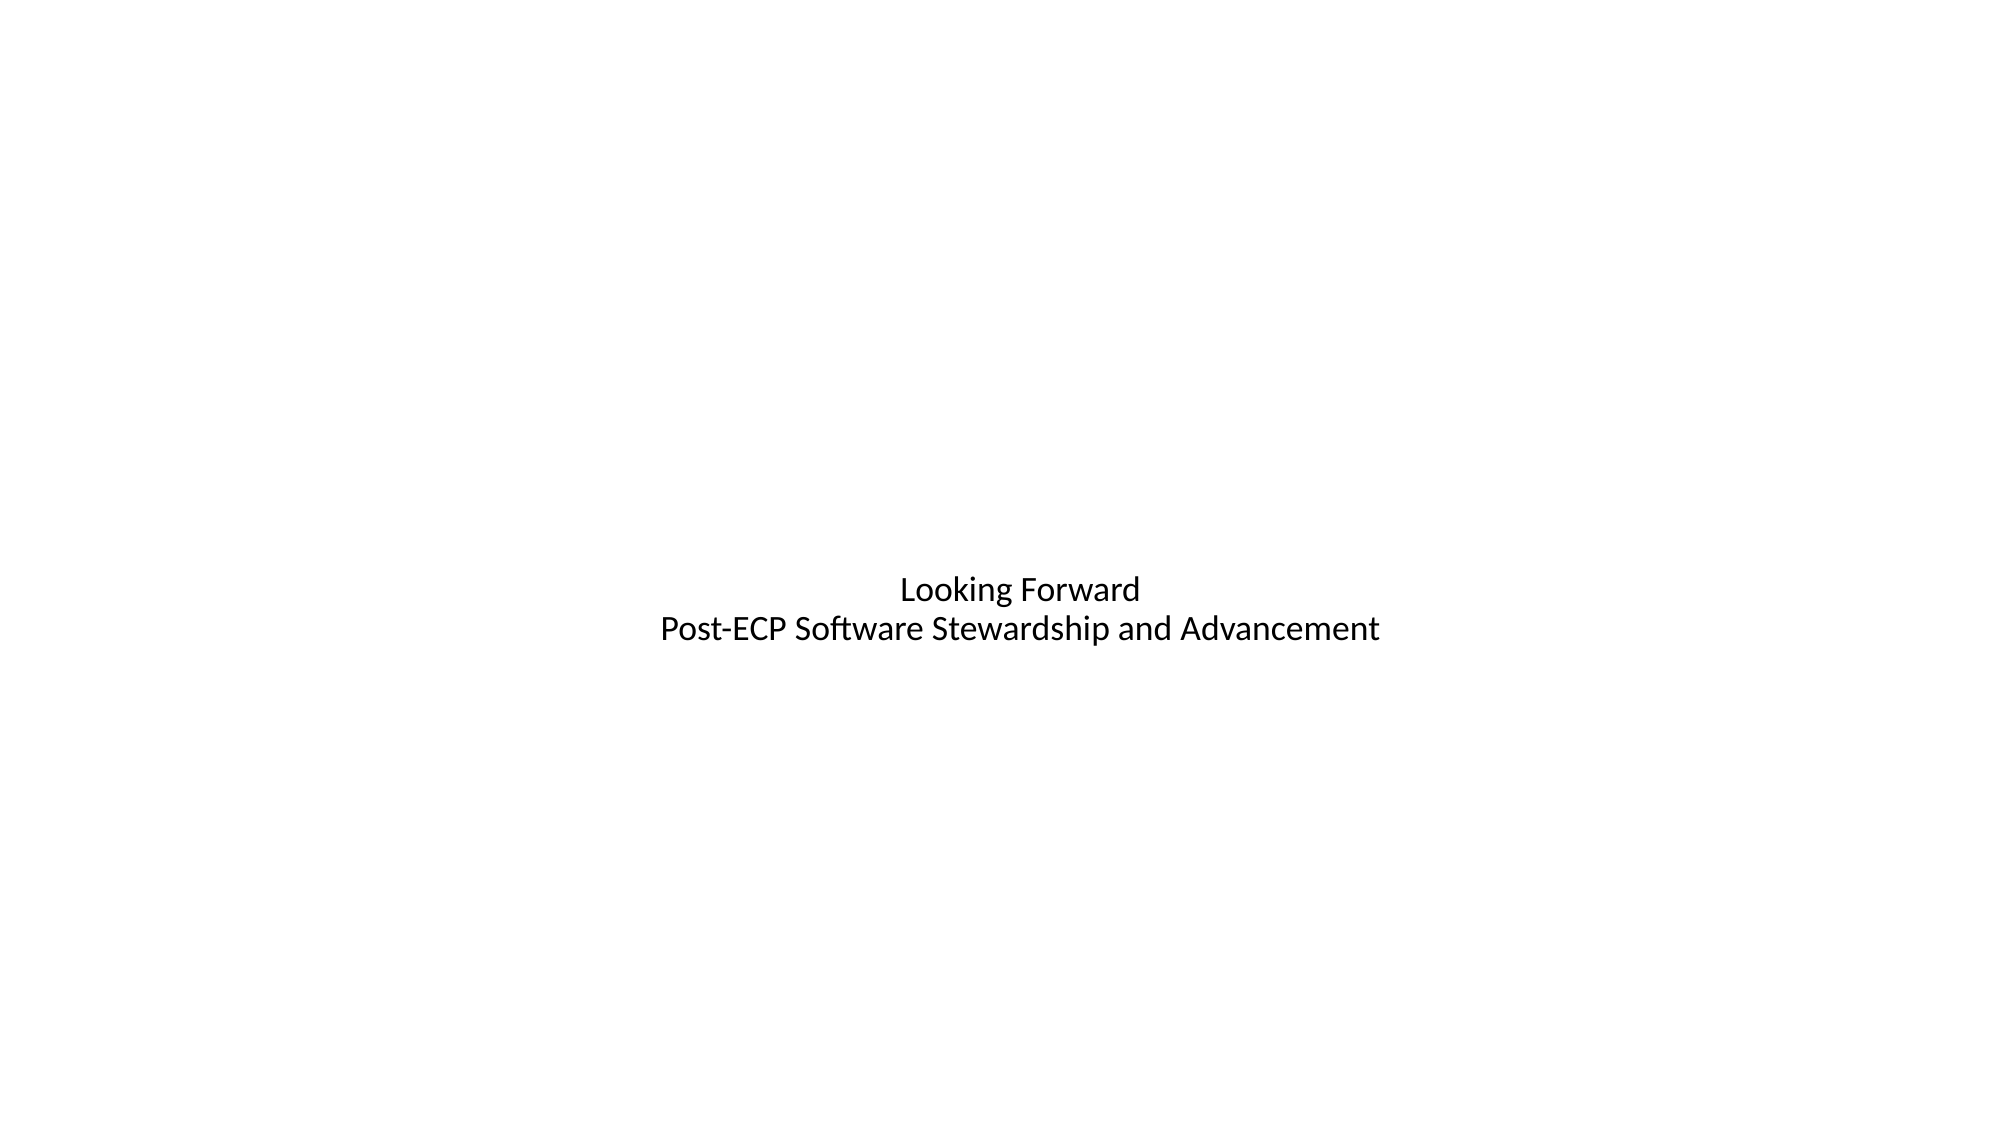

# Looking Forward Post-ECP Software Stewardship and Advancement